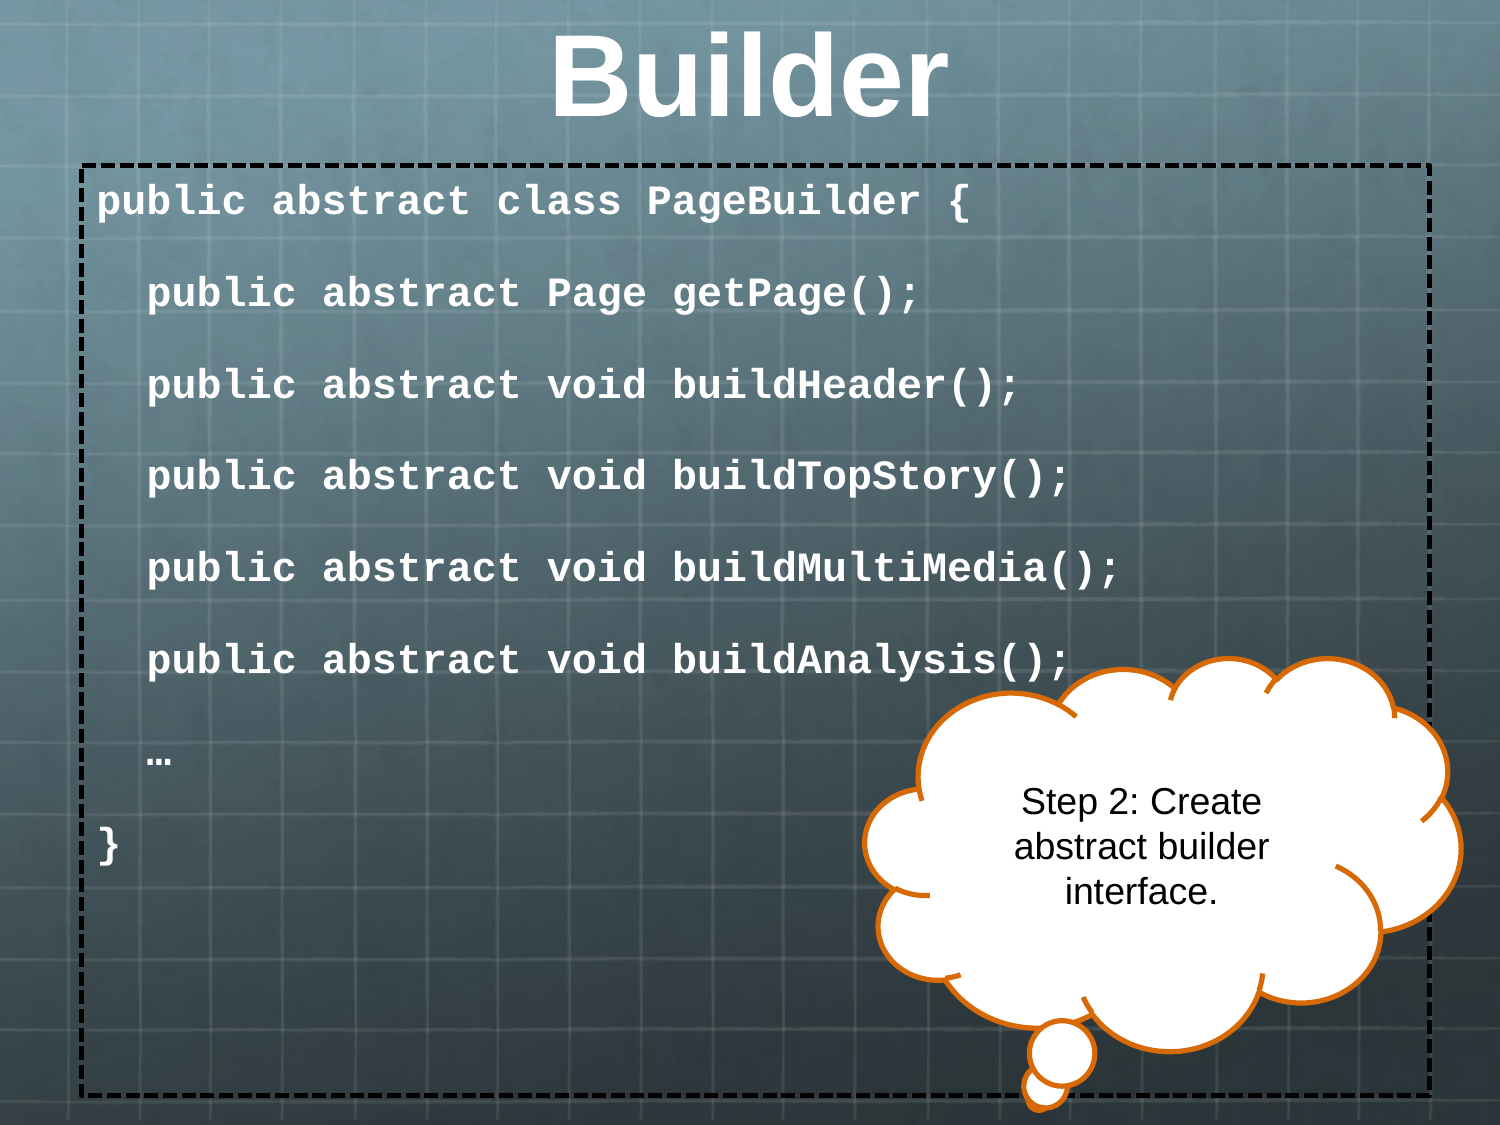

# Builder
public abstract class PageBuilder {
  public abstract Page getPage();
  public abstract void buildHeader();
  public abstract void buildTopStory();
  public abstract void buildMultiMedia();
  public abstract void buildAnalysis();
  …
}
Step 2: Create abstract builder interface.